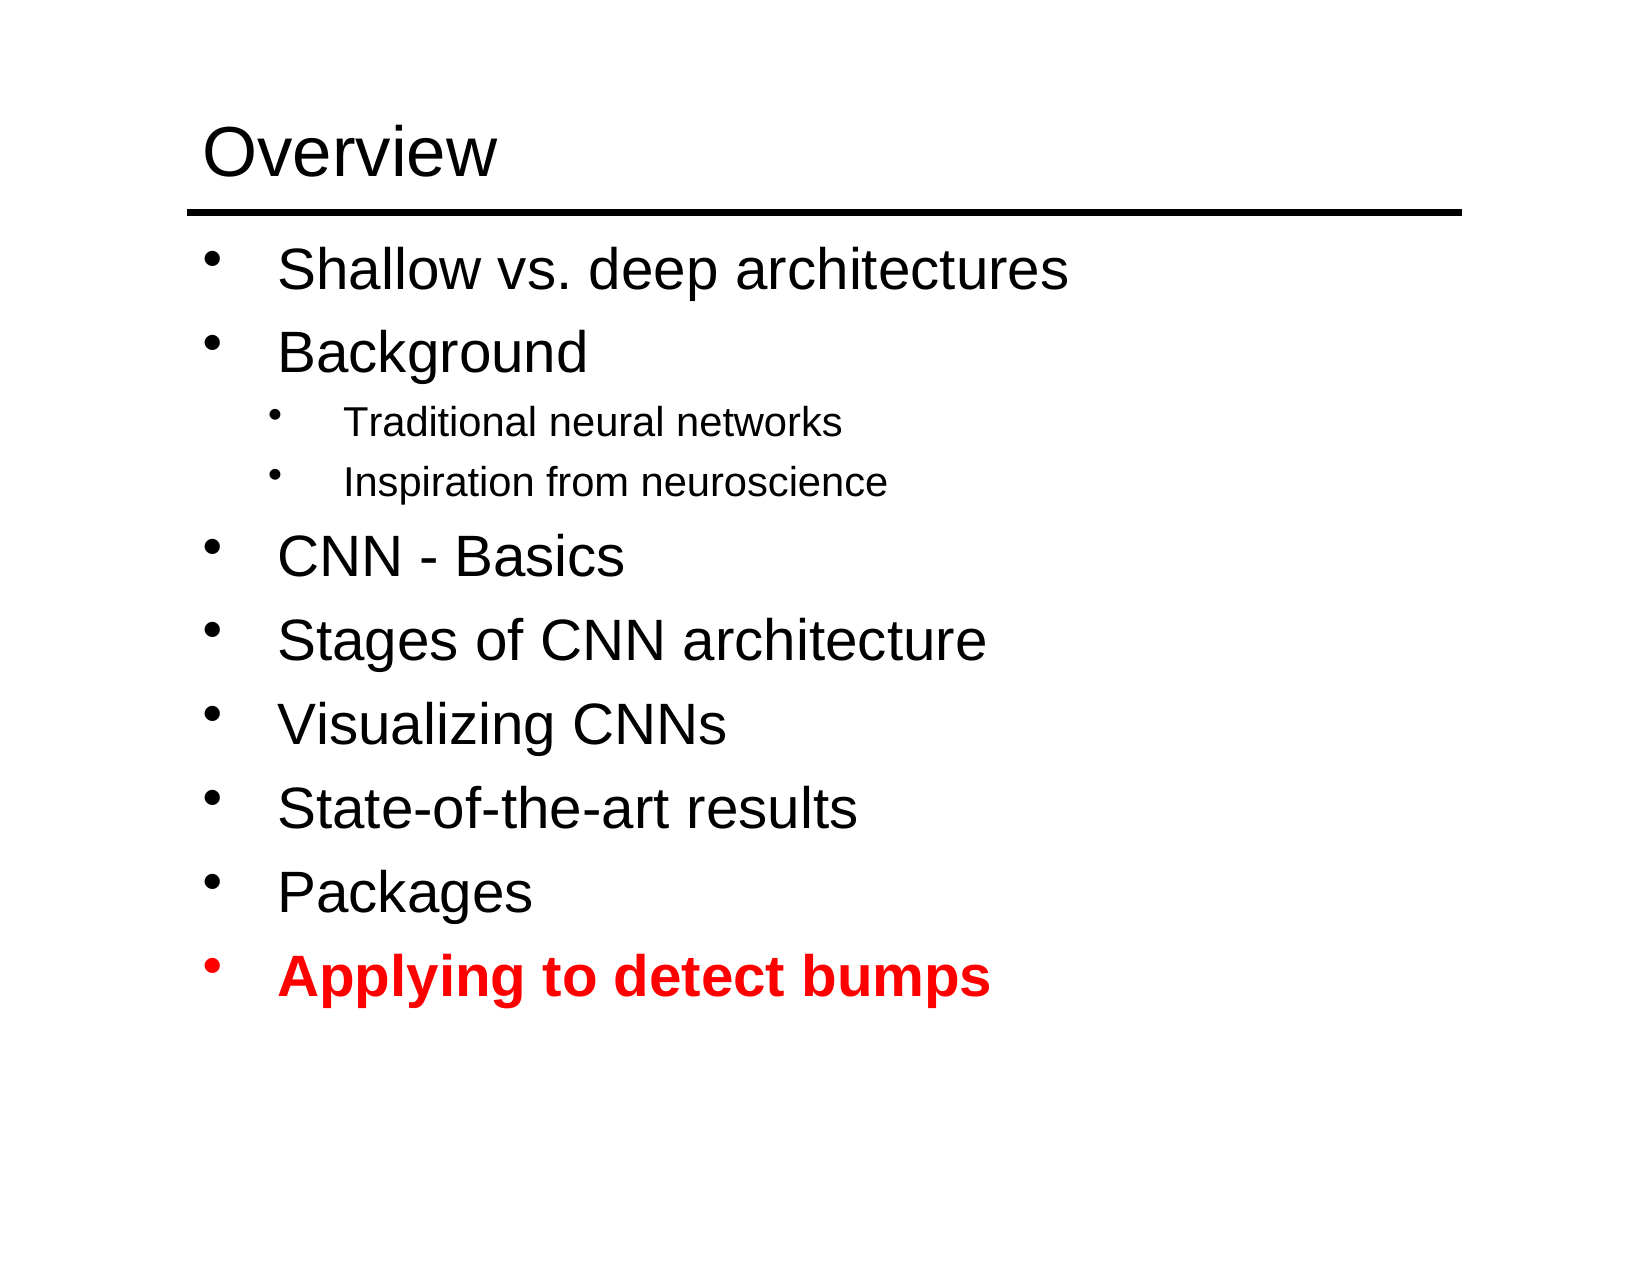

# Overview
Shallow vs. deep architectures
Background
Traditional neural networks
Inspiration from neuroscience
CNN - Basics
Stages of CNN architecture
Visualizing CNNs
State-of-the-art results
Packages
Applying to detect bumps